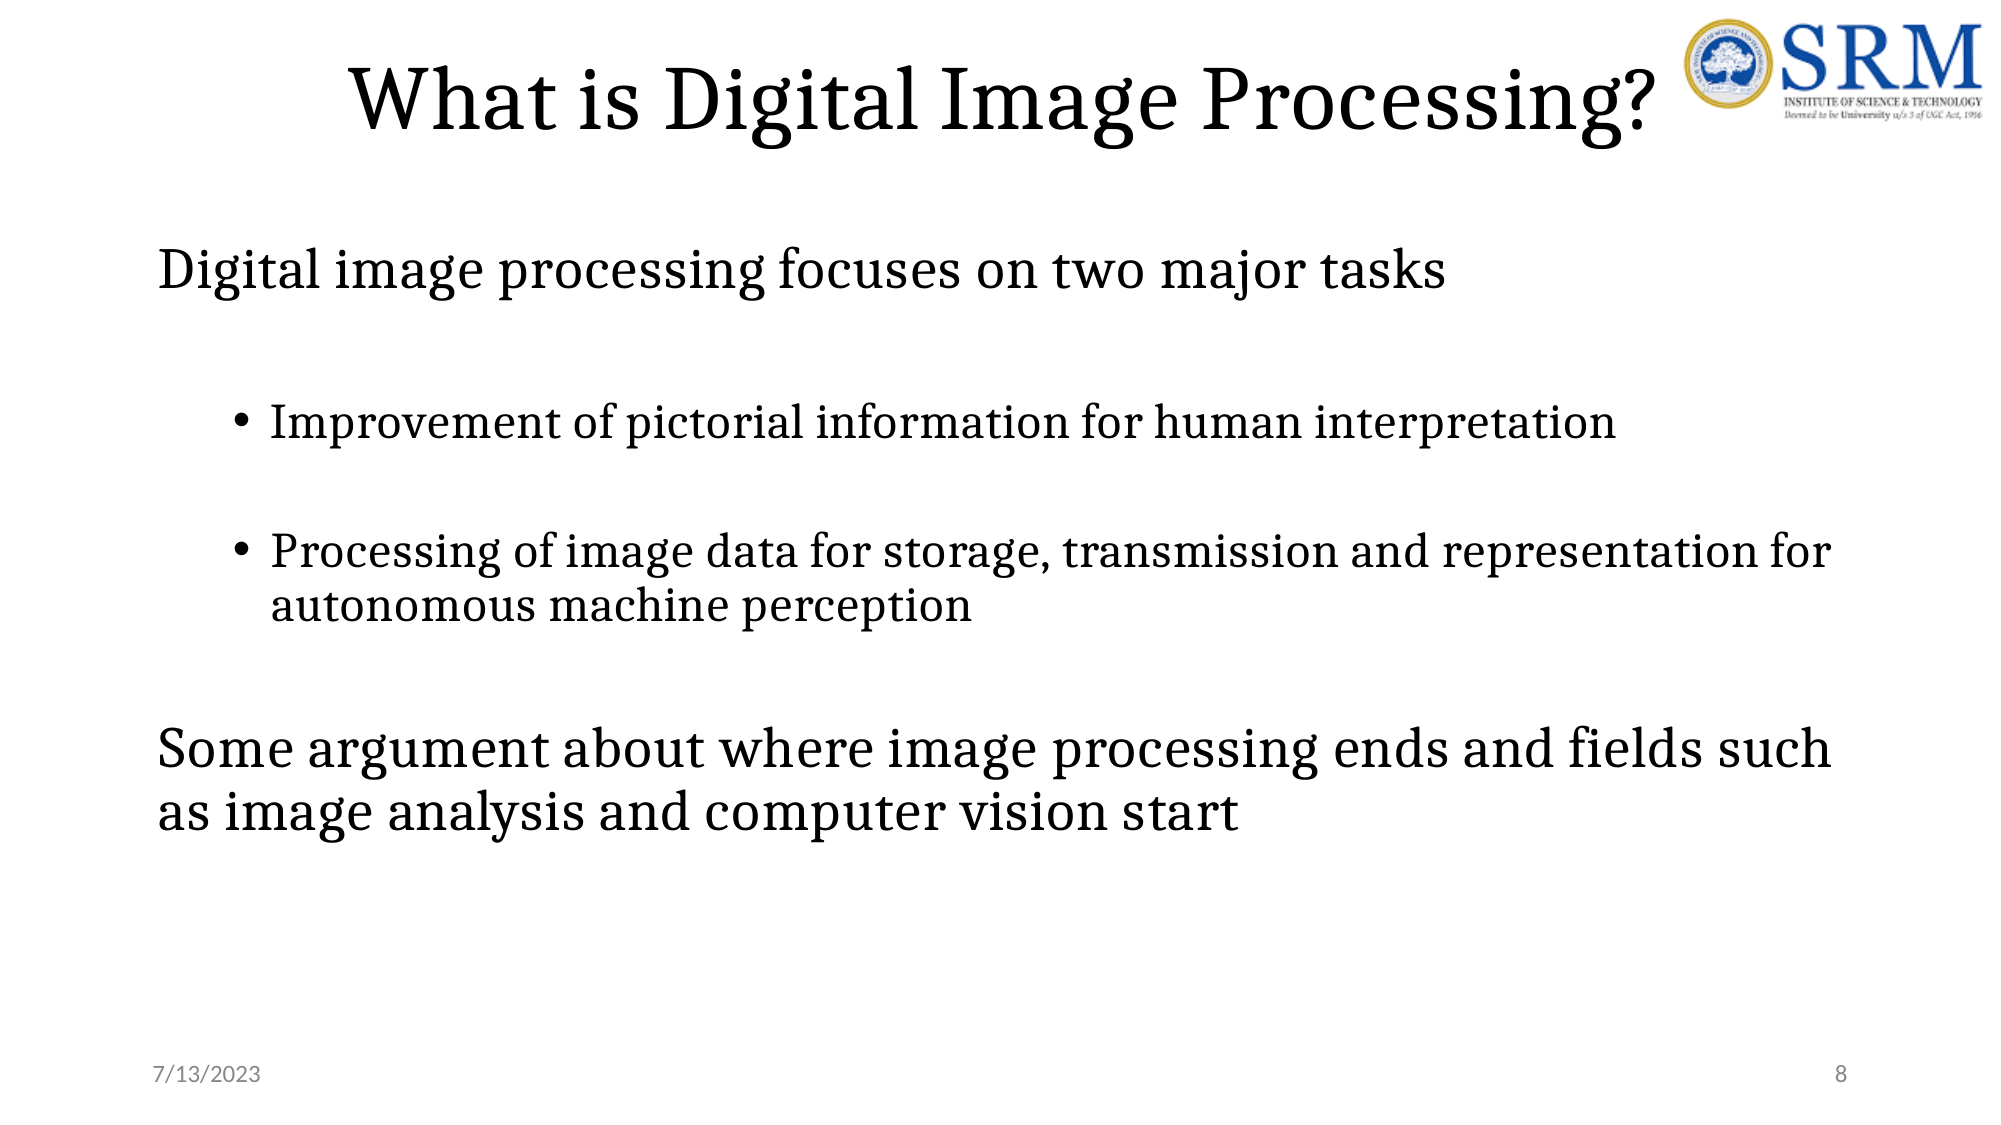

# What is Digital Image Processing?
Digital image processing focuses on two major tasks

Improvement of pictorial information for human interpretation

Processing of image data for storage, transmission and representation for autonomous machine perception

Some argument about where image processing ends and fields such as image analysis and computer vision start
7/13/2023
8